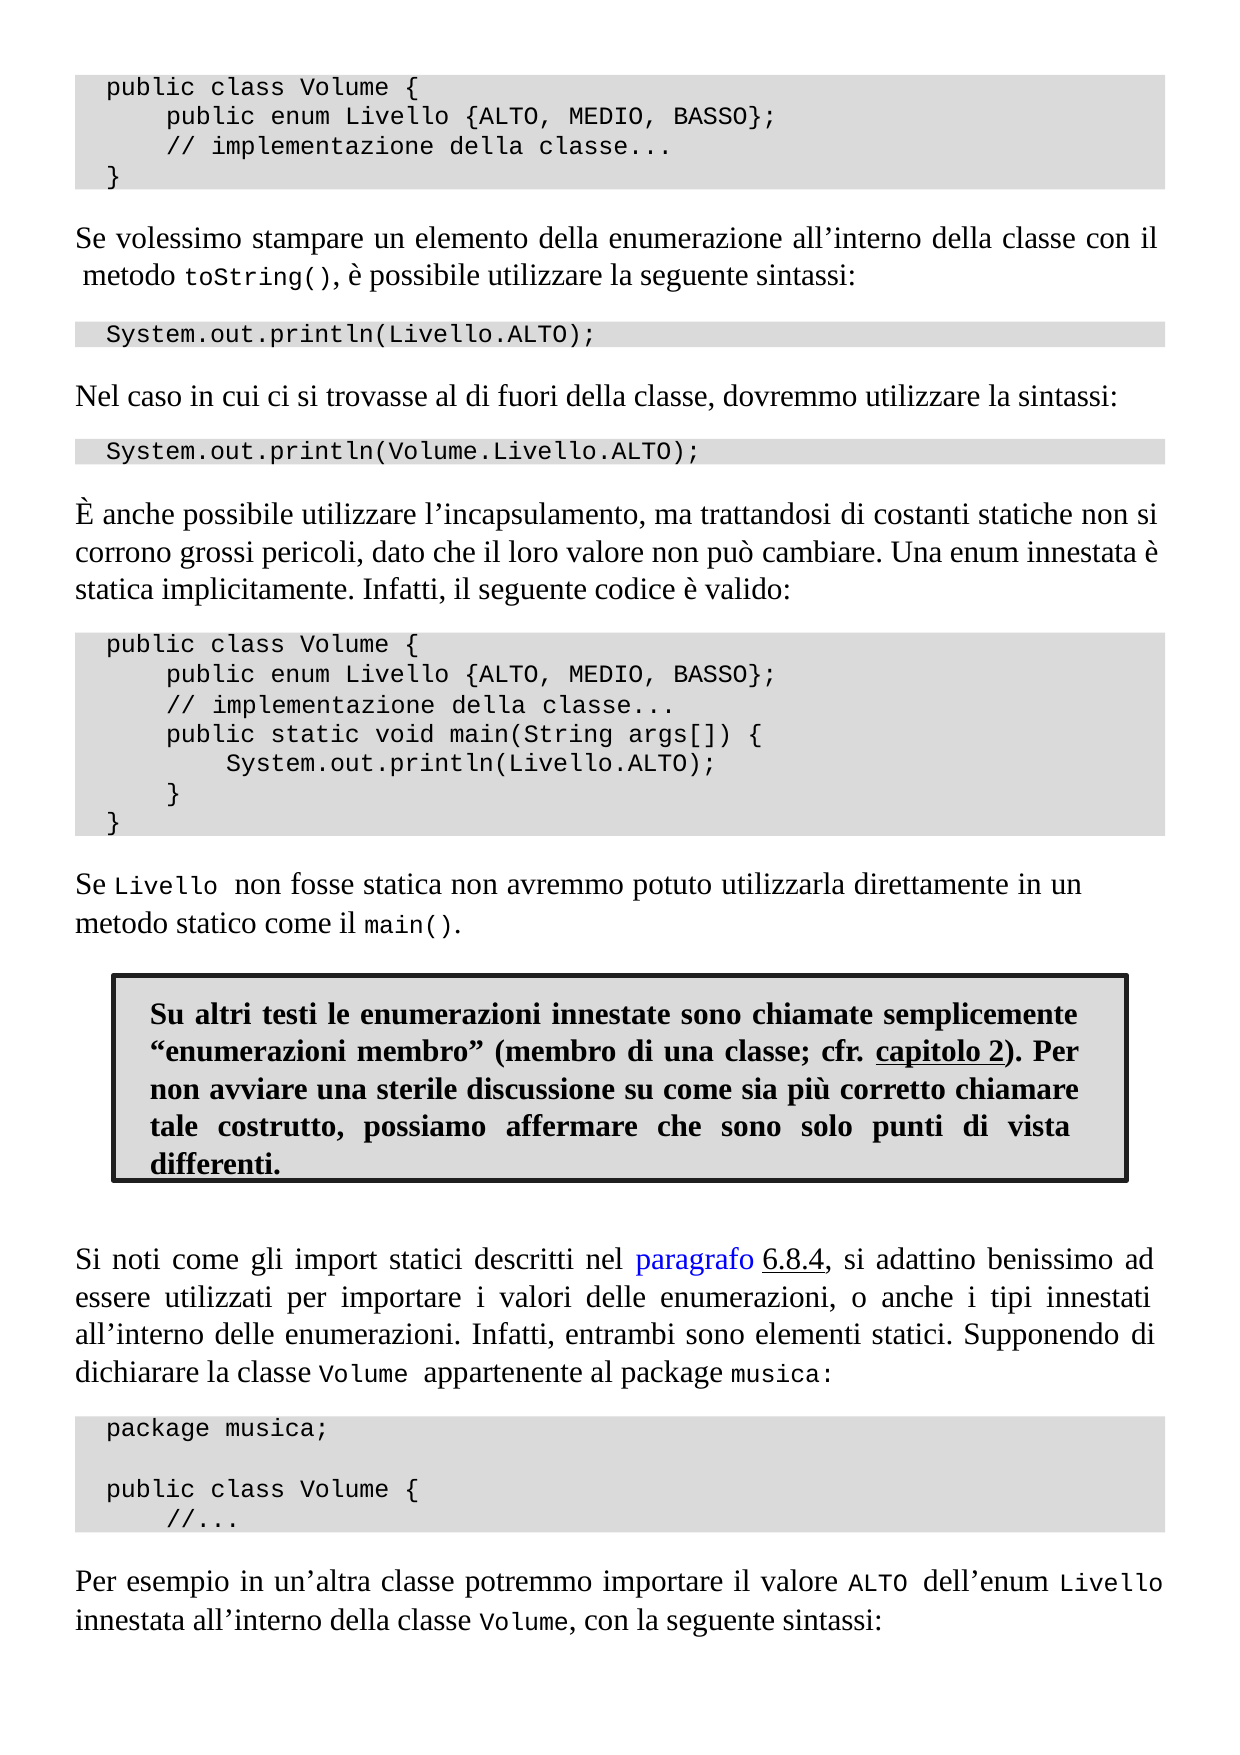

public class Volume {
public enum Livello {ALTO, MEDIO, BASSO};
// implementazione della classe...
}
Se volessimo stampare un elemento della enumerazione all’interno della classe con il  metodo toString(), è possibile utilizzare la seguente sintassi:
System.out.println(Livello.ALTO);
Nel caso in cui ci si trovasse al di fuori della classe, dovremmo utilizzare la sintassi:
System.out.println(Volume.Livello.ALTO);
È anche possibile utilizzare l’incapsulamento, ma trattandosi di costanti statiche non si  corrono grossi pericoli, dato che il loro valore non può cambiare. Una enum innestata è  statica implicitamente. Infatti, il seguente codice è valido:
public class Volume {
public enum Livello {ALTO, MEDIO, BASSO};
// implementazione della classe...  public static void main(String args[]) {
System.out.println(Livello.ALTO);
}
}
Se Livello non fosse statica non avremmo potuto utilizzarla direttamente in un  metodo statico come il main().
Su altri testi le enumerazioni innestate sono chiamate semplicemente  “enumerazioni membro” (membro di una classe; cfr. capitolo 2). Per  non avviare una sterile discussione su come sia più corretto chiamare  tale costrutto, possiamo affermare che sono solo punti di vista  differenti.
Si noti come gli import statici descritti nel paragrafo 6.8.4, si adattino benissimo ad  essere utilizzati per importare i valori delle enumerazioni, o anche i tipi innestati  all’interno delle enumerazioni. Infatti, entrambi sono elementi statici. Supponendo di  dichiarare la classe Volume appartenente al package musica:
package musica;

public class Volume {
//...
Per esempio in un’altra classe potremmo importare il valore ALTO dell’enum Livello
innestata all’interno della classe Volume, con la seguente sintassi: